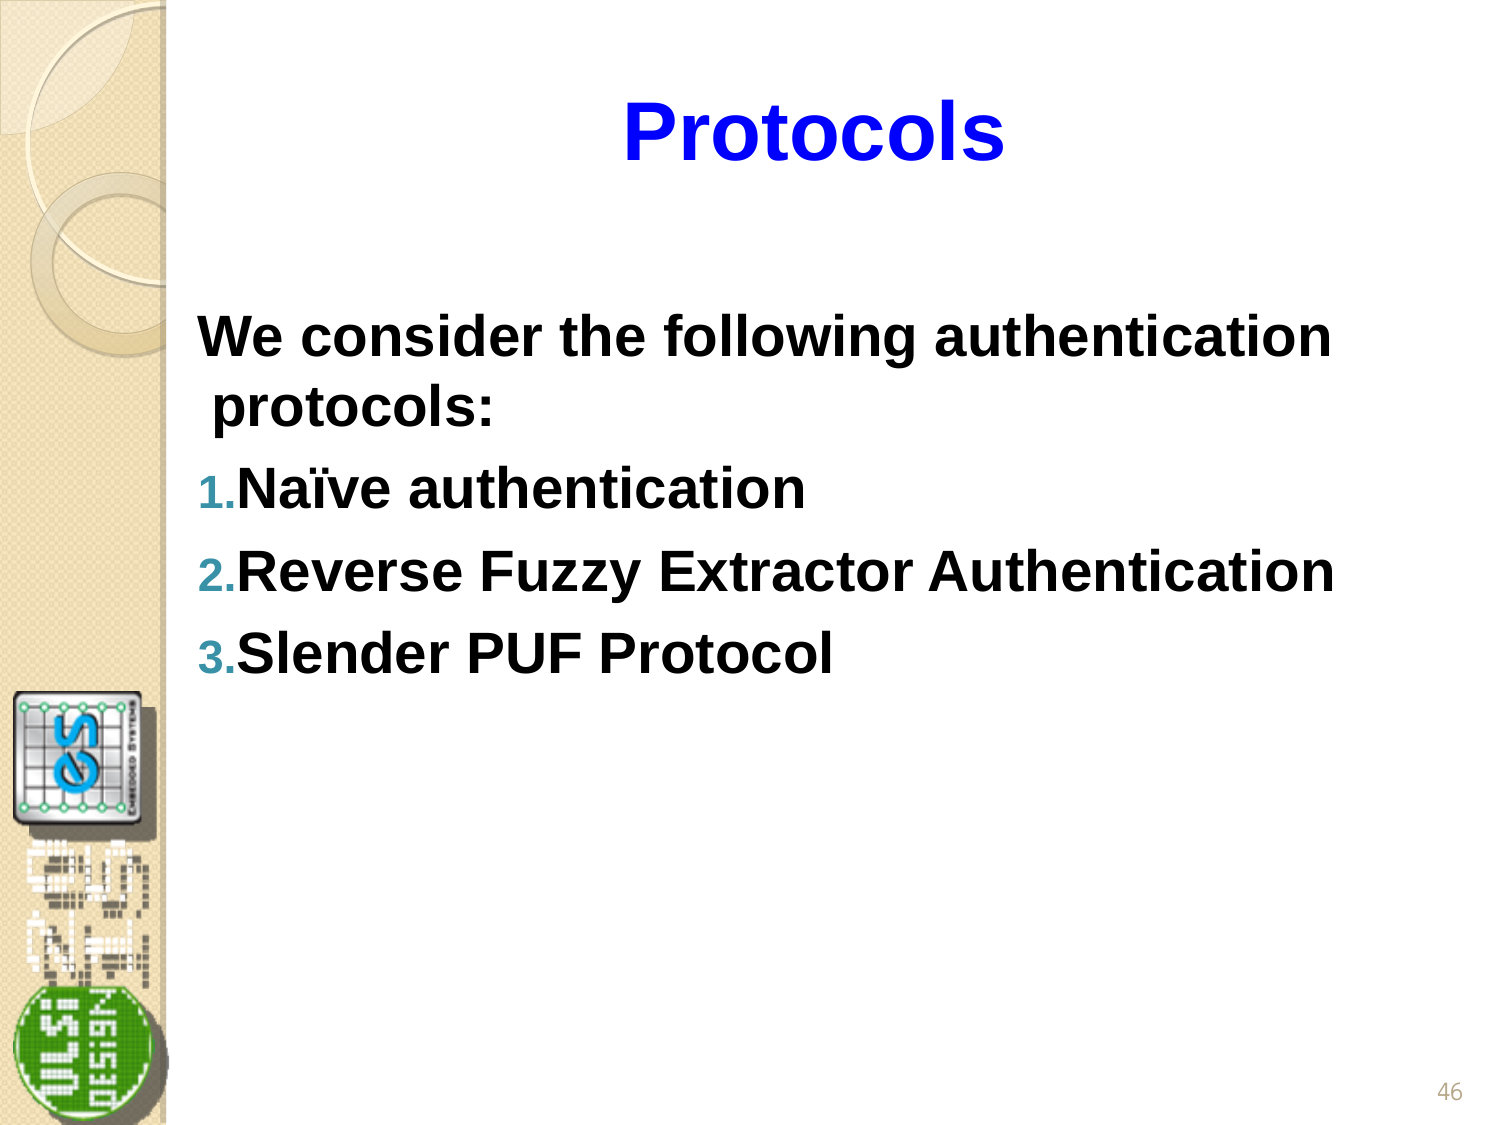

# Protocols
We consider the following authentication protocols:
Naïve authentication
Reverse Fuzzy Extractor Authentication
Slender PUF Protocol
46